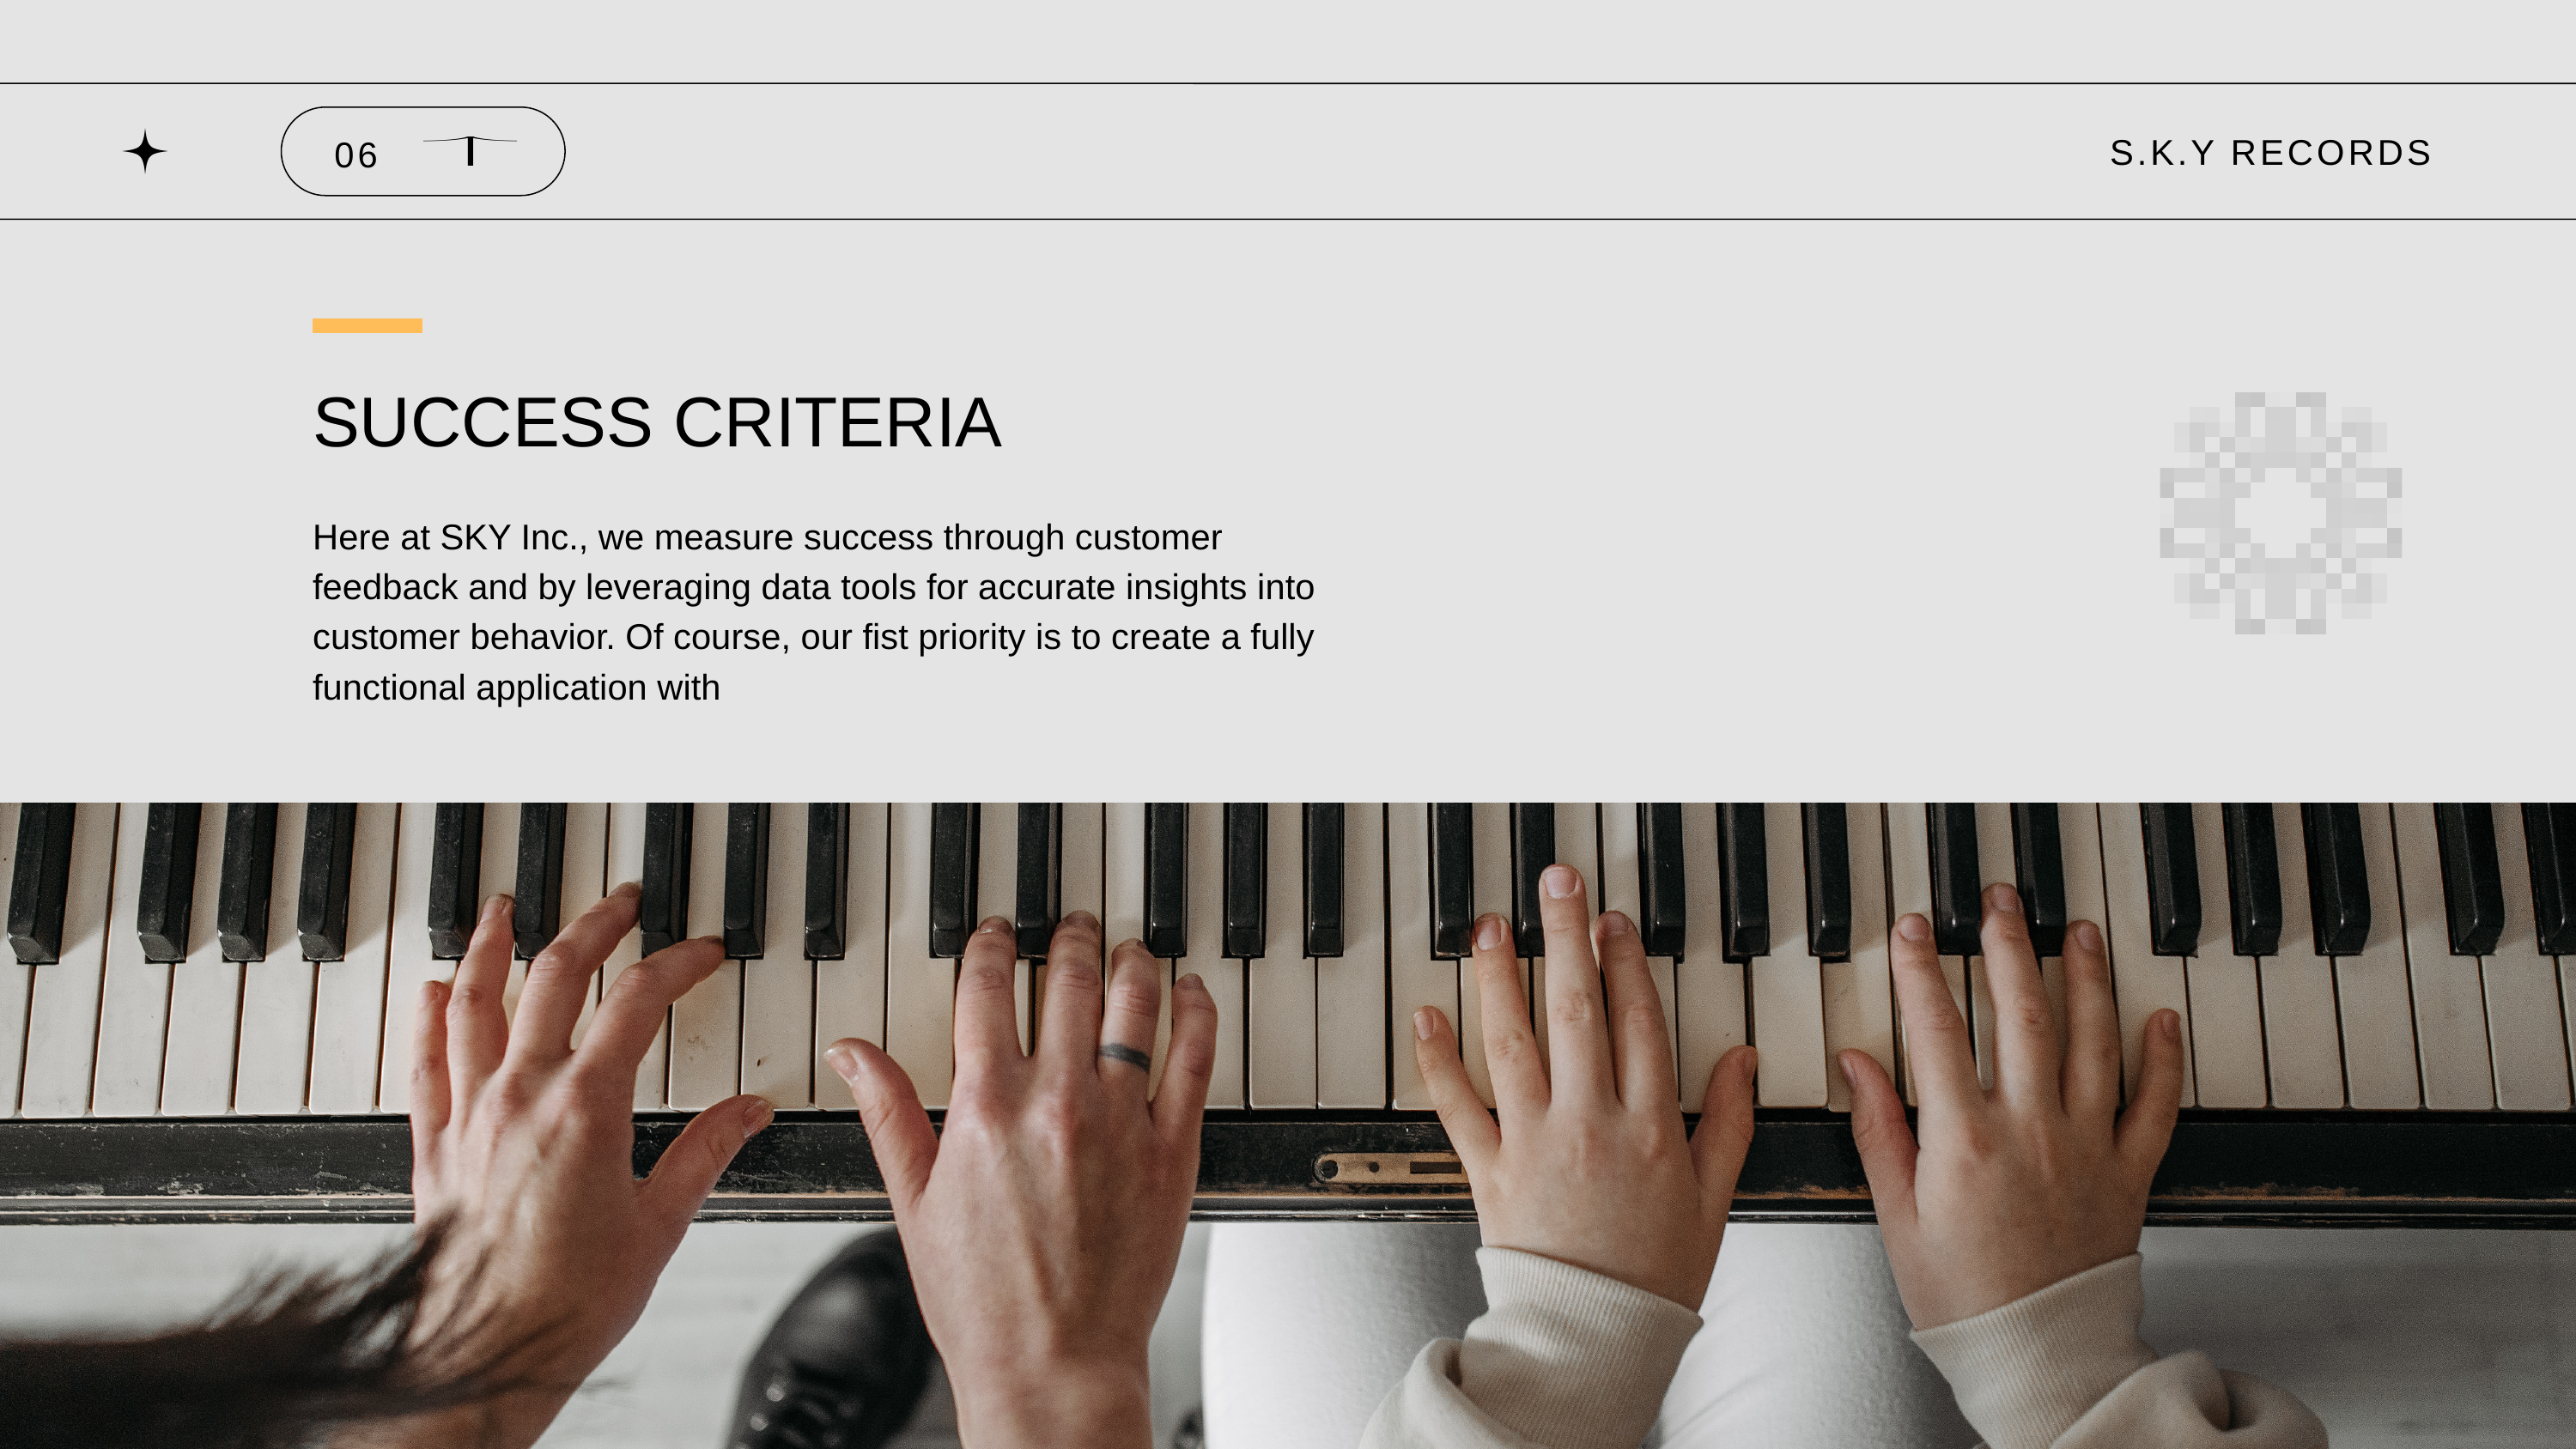

S.K.Y RECORDS
06

SUCCESS CRITERIA

Here at SKY Inc., we measure success through customer feedback and by leveraging data tools for accurate insights into customer behavior. Of course, our fist priority is to create a fully functional application with